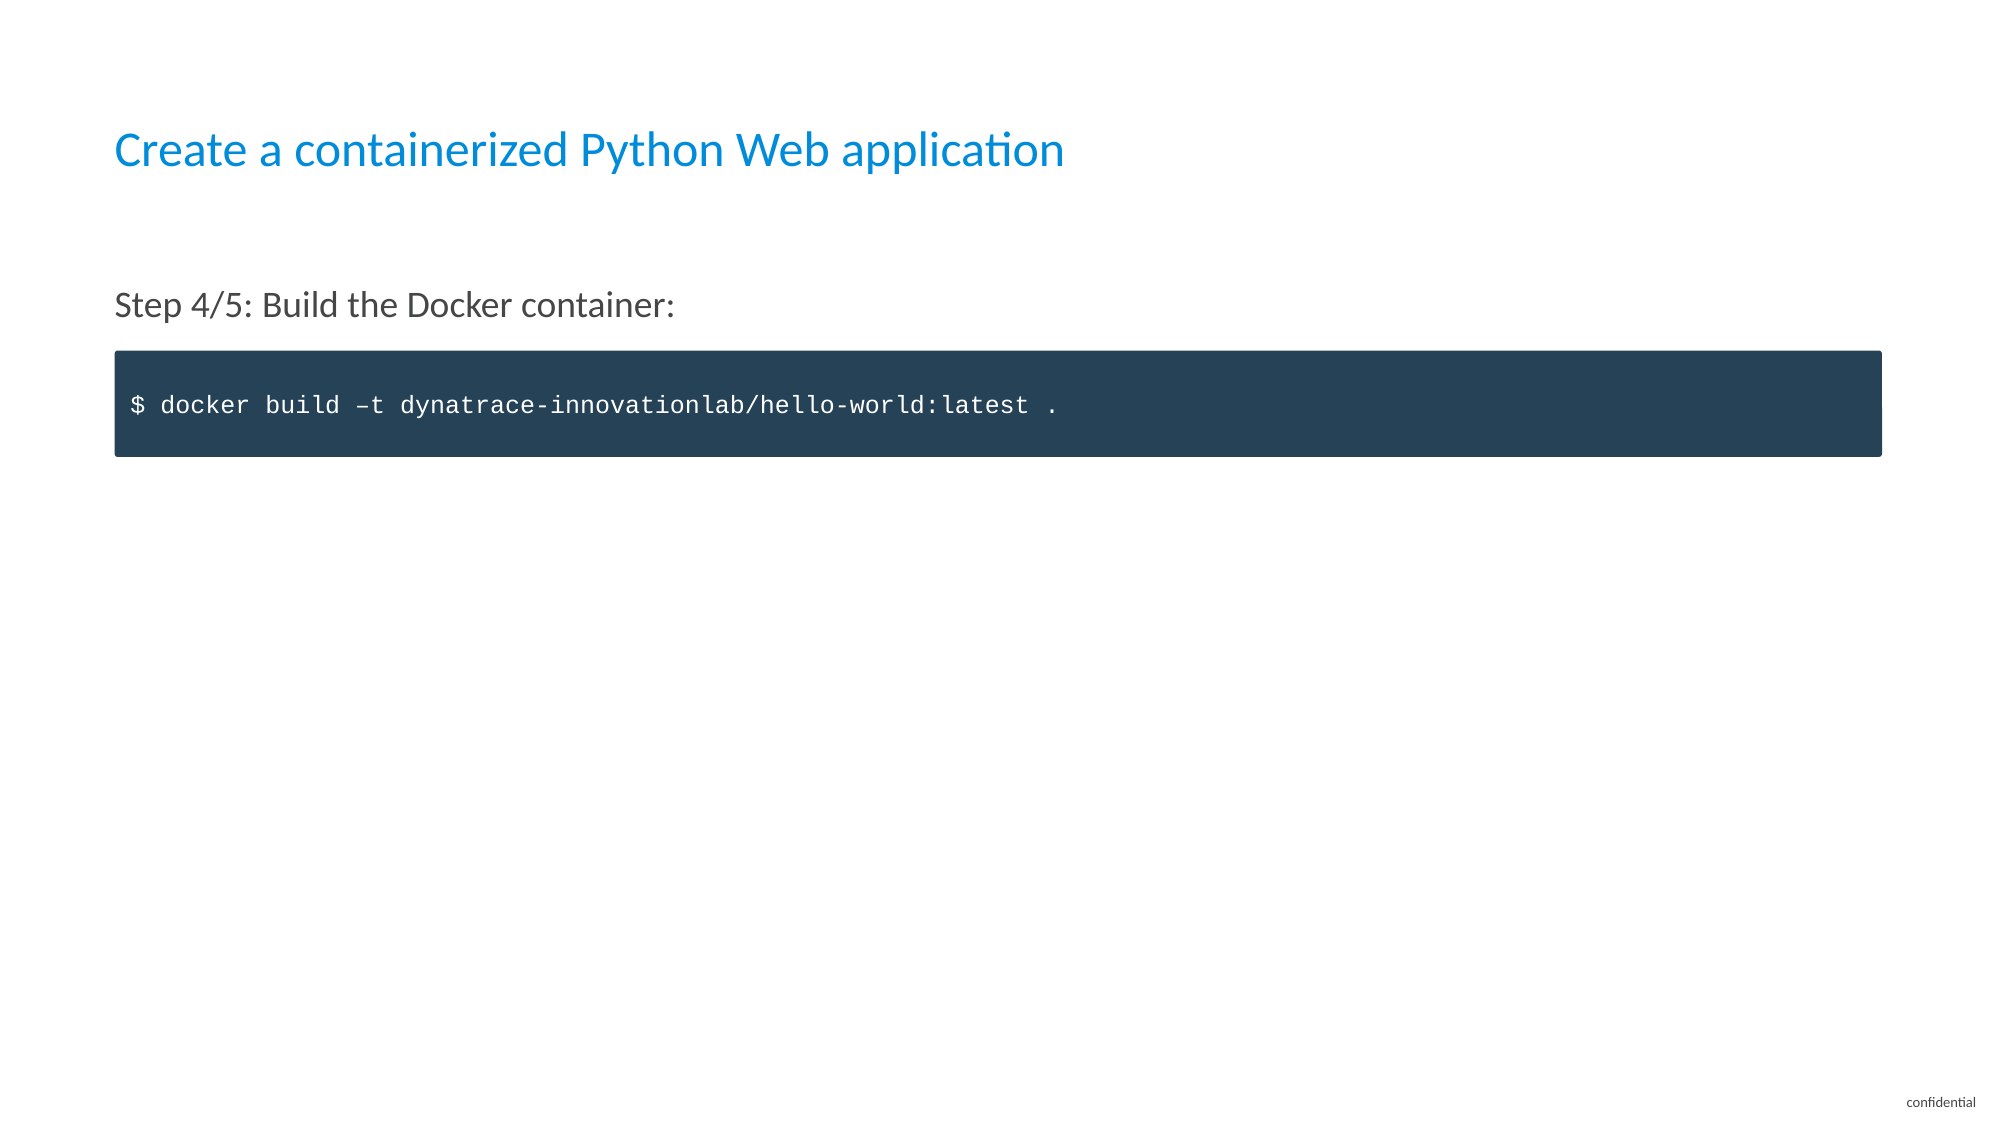

Create a containerized Python Web application
Step 4/5: Build the Docker container:

$ docker build –t dynatrace-innovationlab/hello-world:latest .